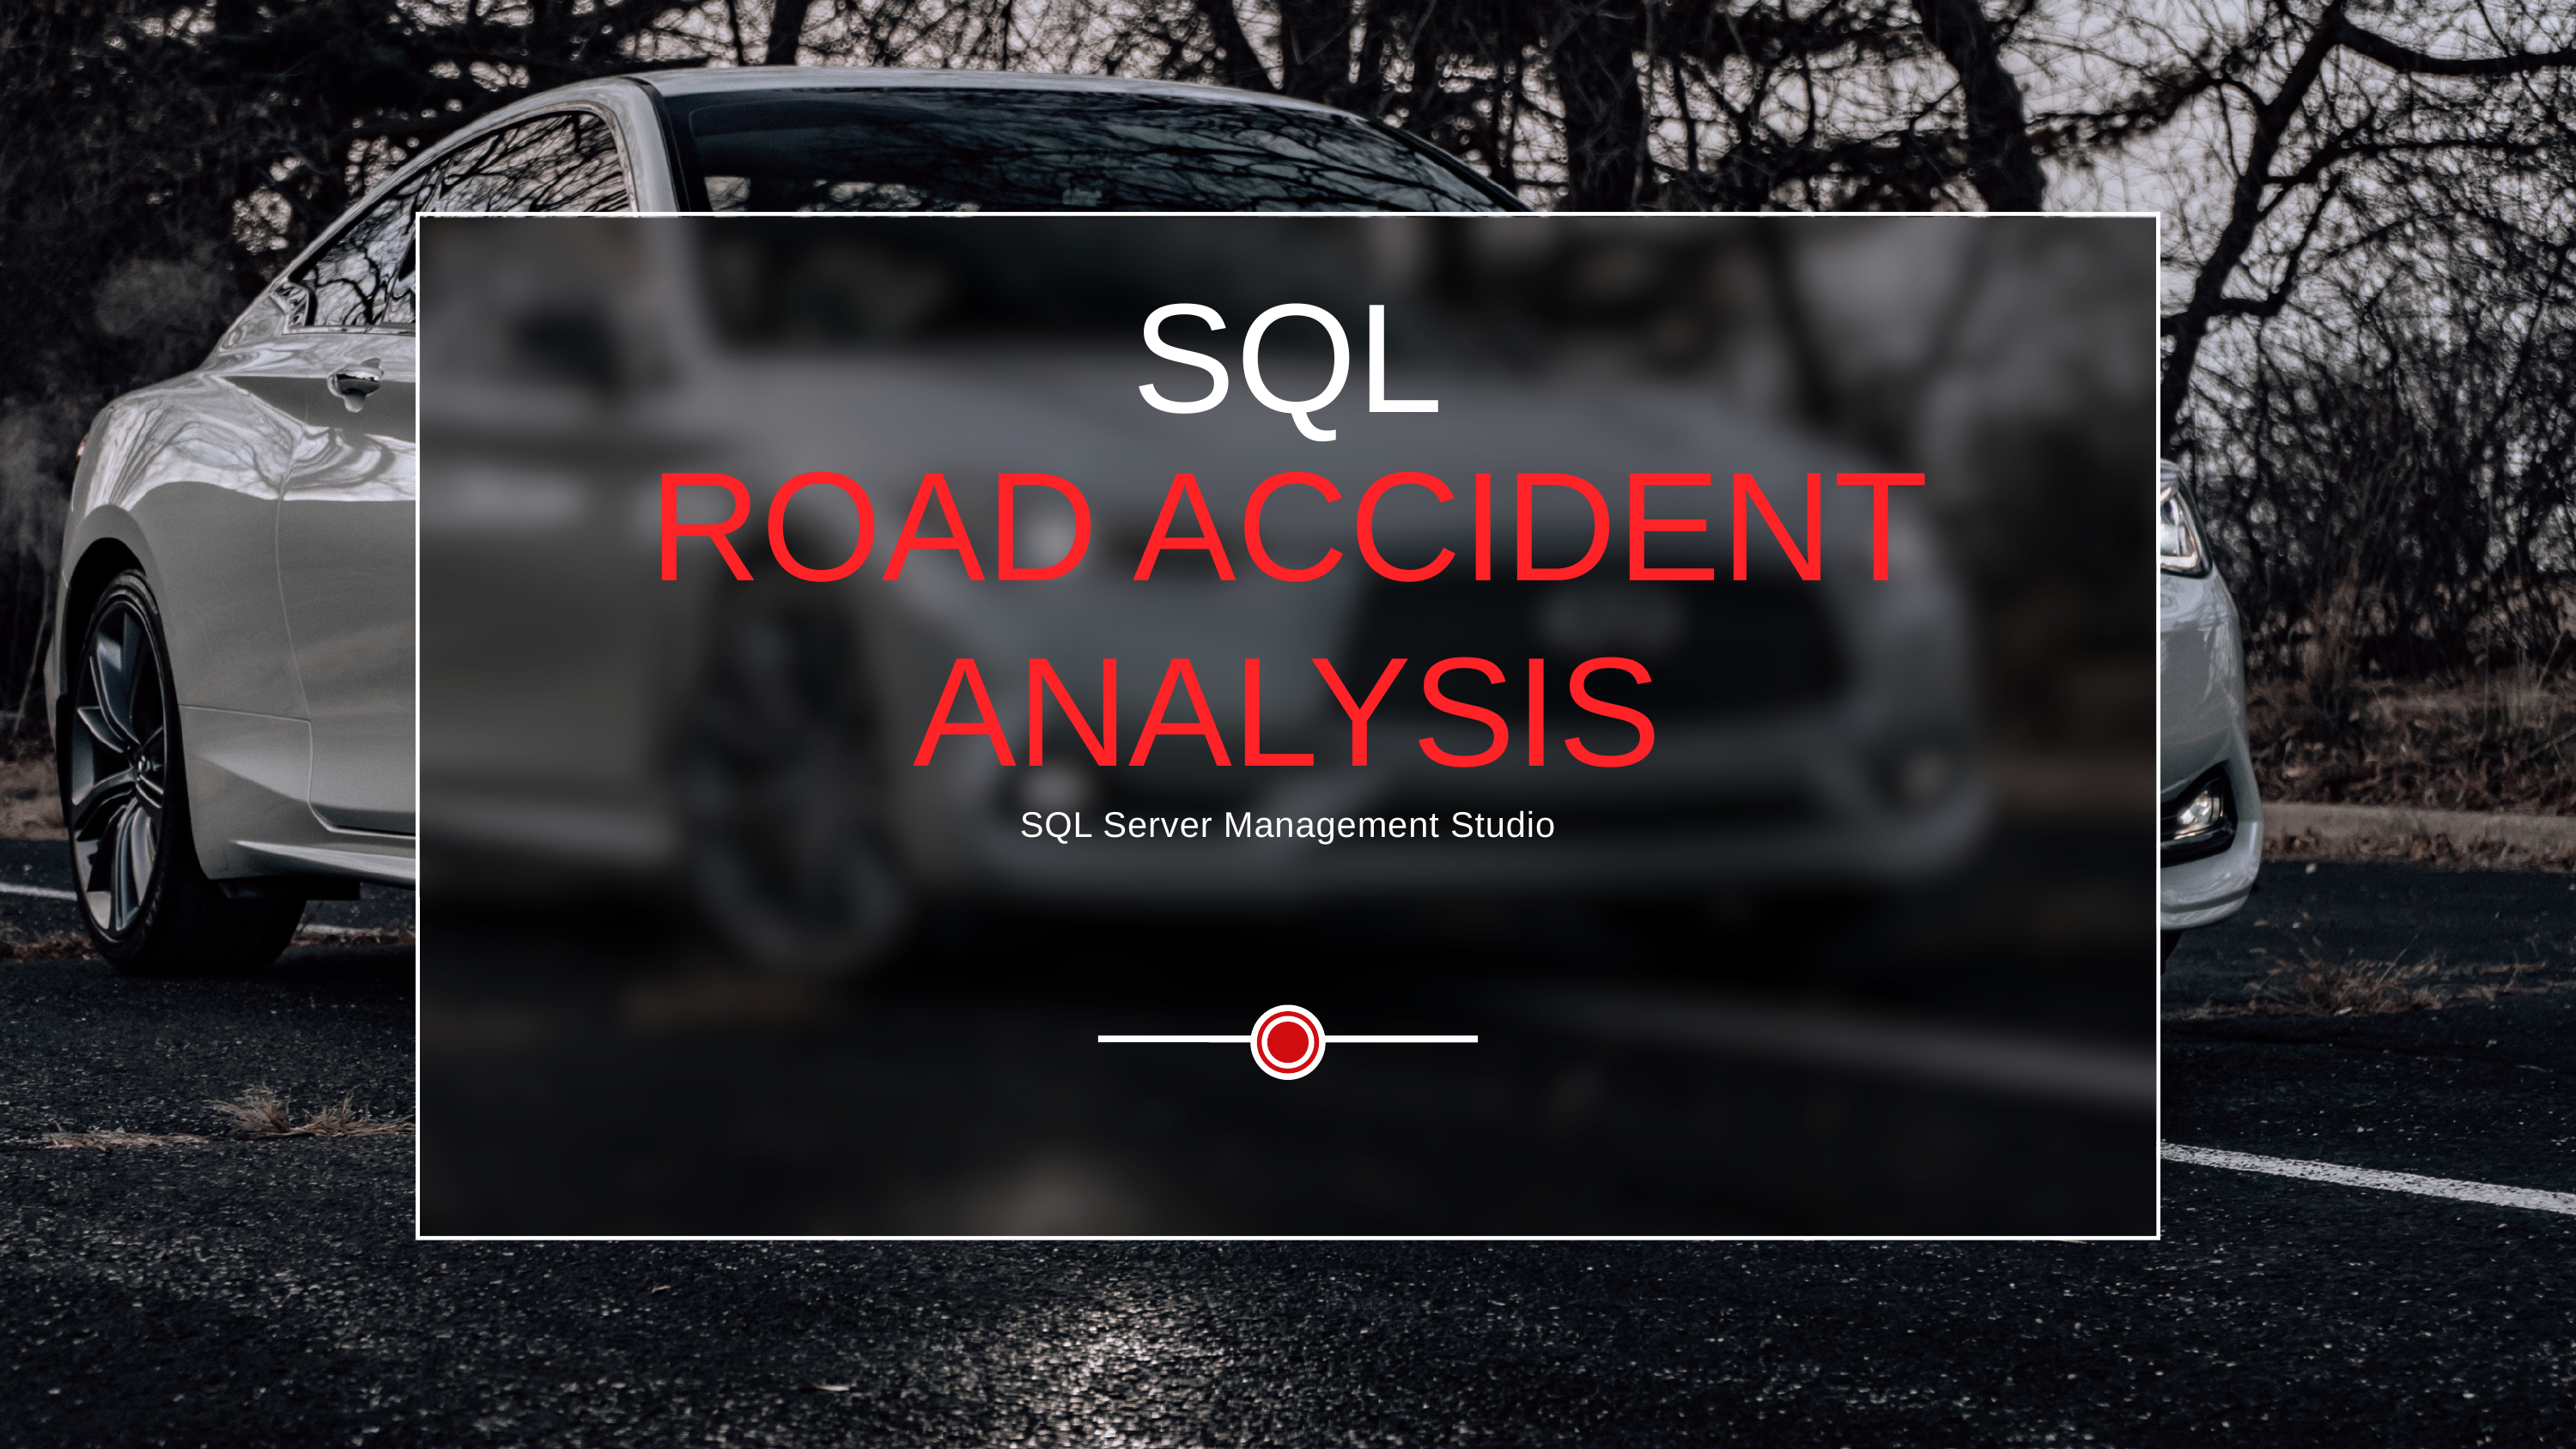

SQL
ROAD ACCIDENT ANALYSIS

SQL Server Management Studio